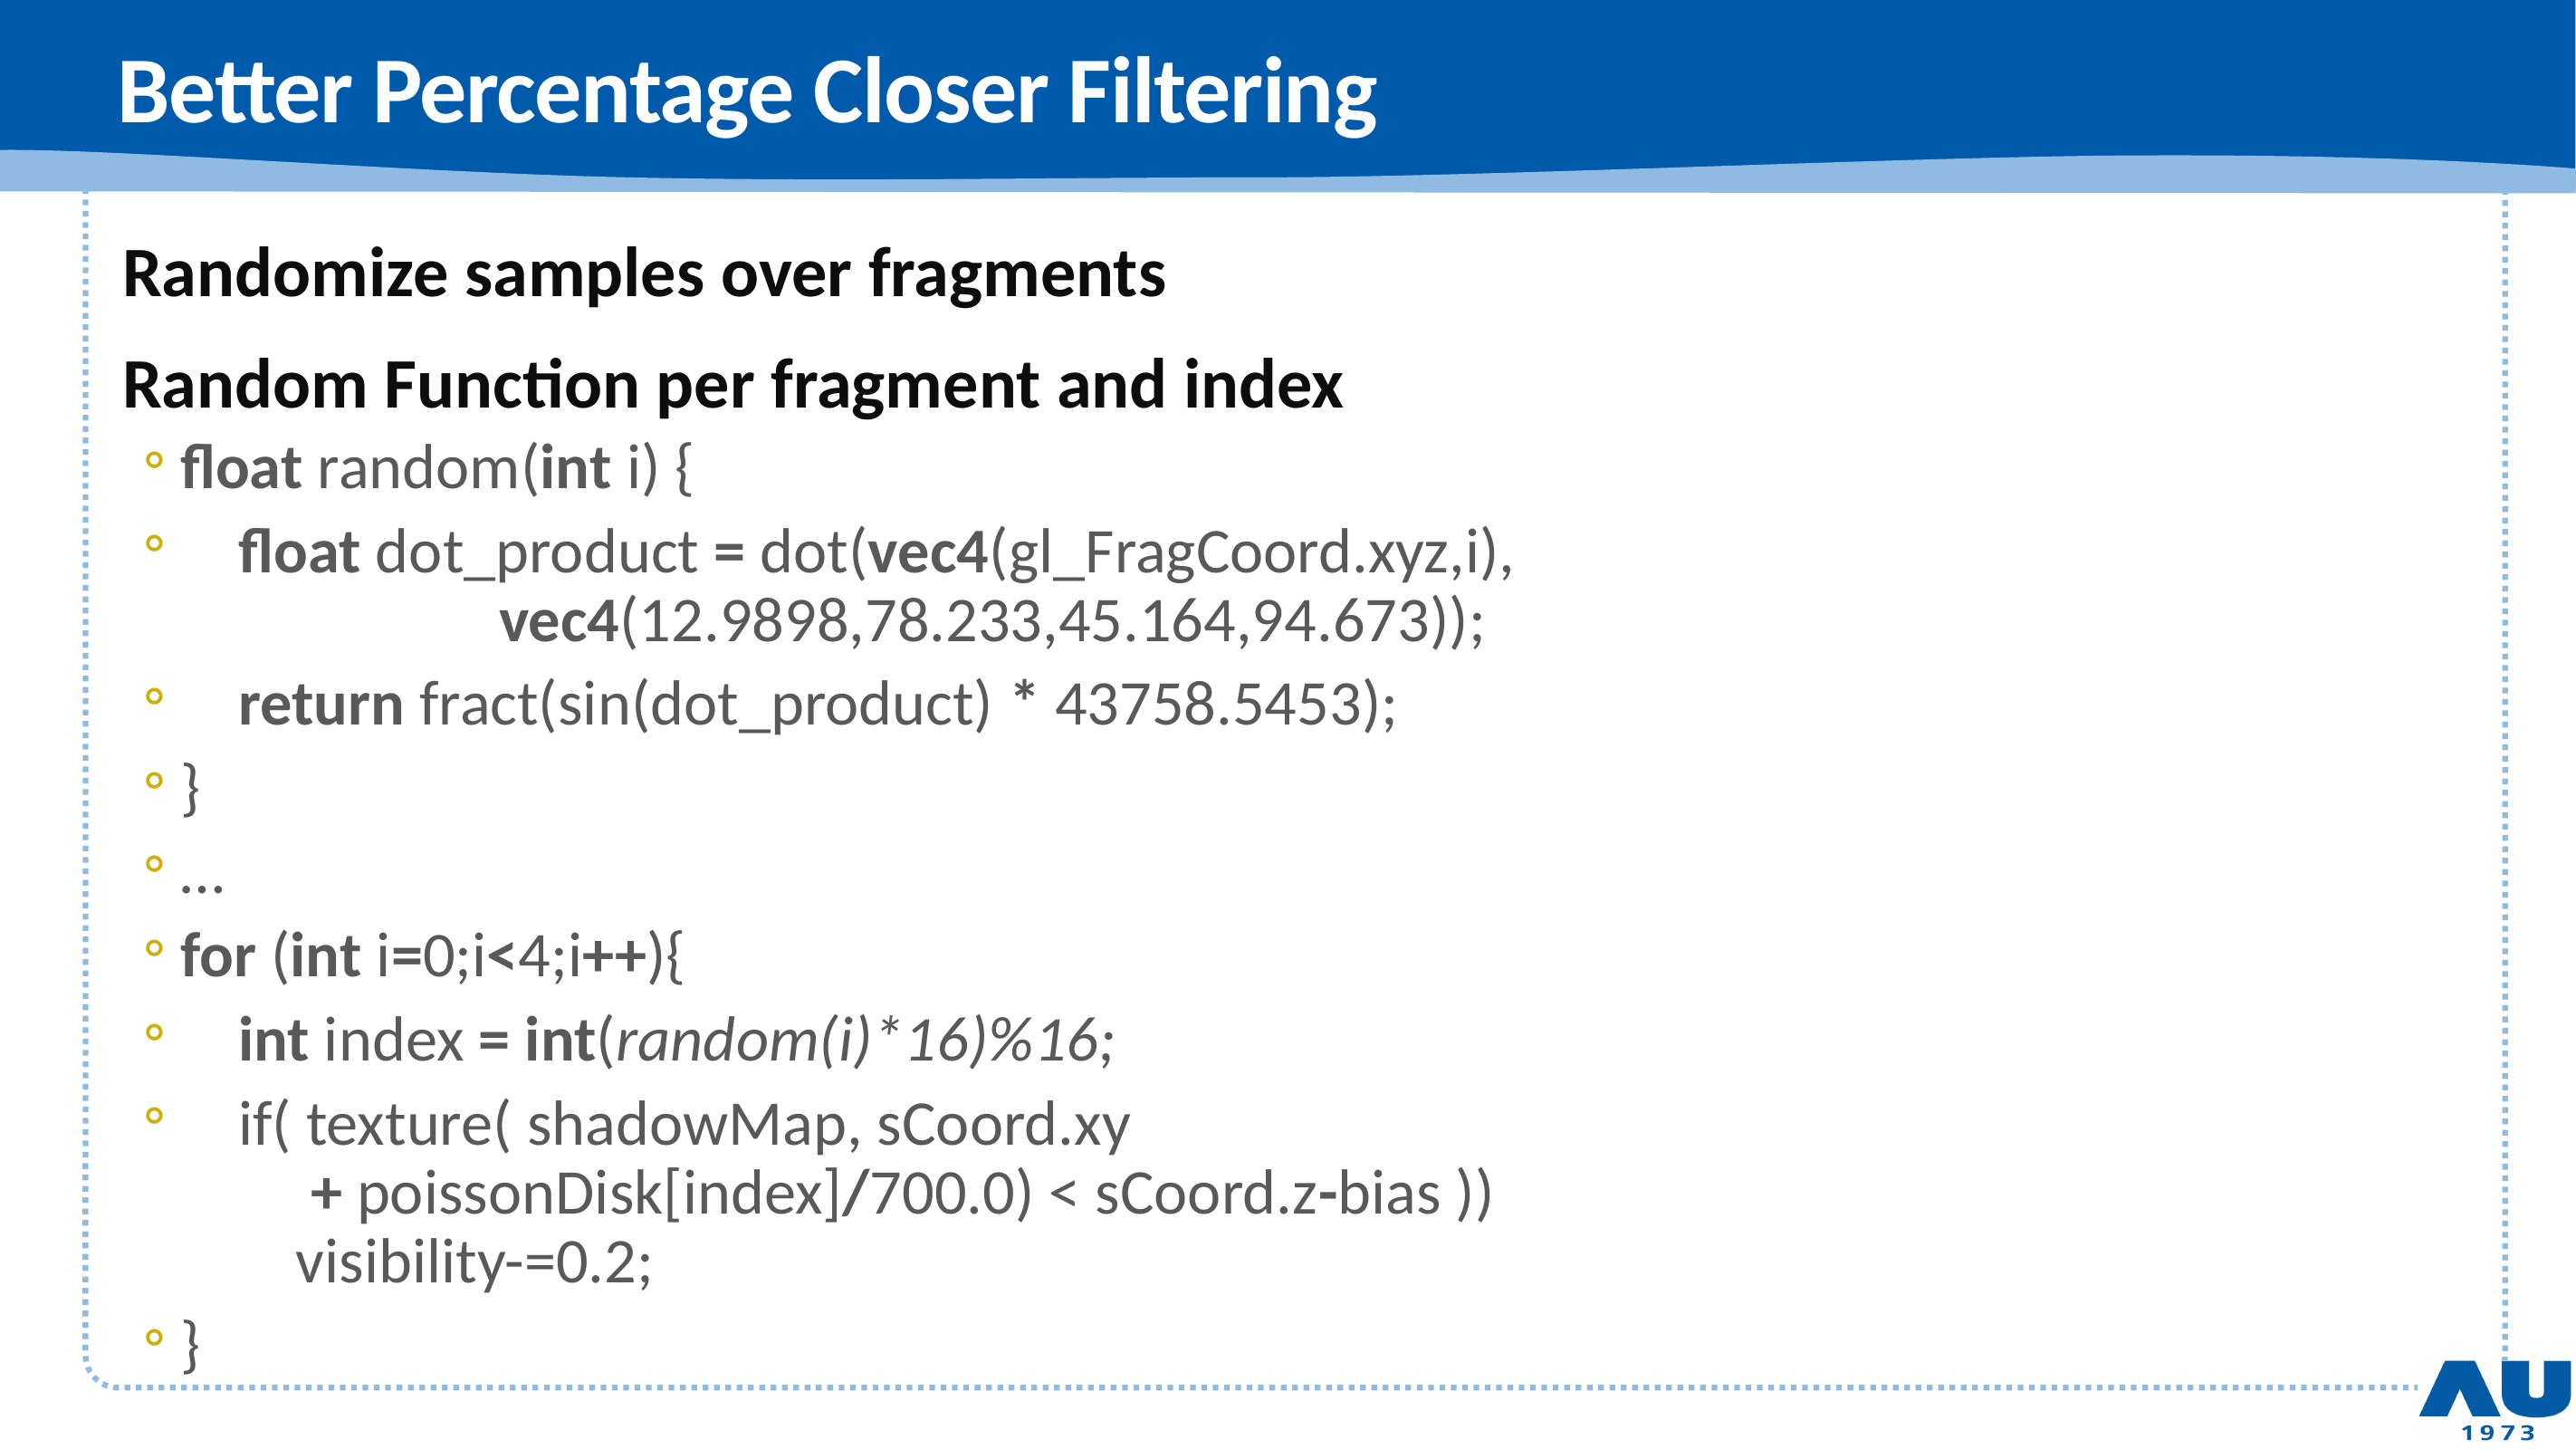

# Better Percentage Closer Filtering
Randomize samples over fragments
Random Function per fragment and index
float random(int i) {
    float dot_product = dot(vec4(gl_FragCoord.xyz,i),
                      vec4(12.9898,78.233,45.164,94.673));
    return fract(sin(dot_product) * 43758.5453);
}
…
for (int i=0;i<4;i++){
    int index = int(random(i)*16)%16;
    if( texture( shadowMap, sCoord.xy
         + poissonDisk[index]/700.0) < sCoord.z-bias ))
        visibility-=0.2;
}